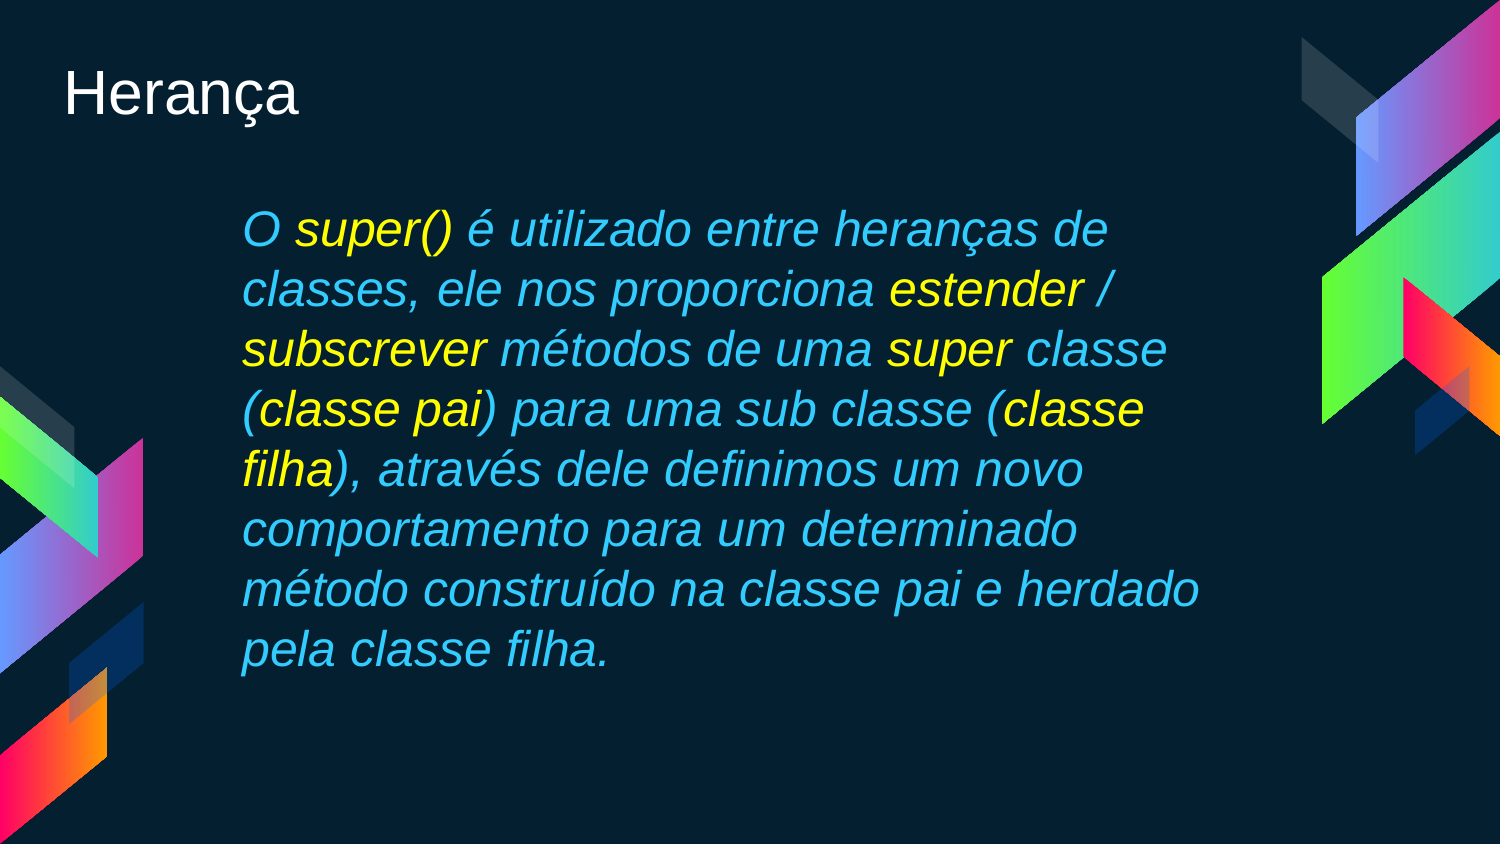

Herança
O super() é utilizado entre heranças de classes, ele nos proporciona estender / subscrever métodos de uma super classe (classe pai) para uma sub classe (classe filha), através dele definimos um novo comportamento para um determinado método construído na classe pai e herdado pela classe filha.